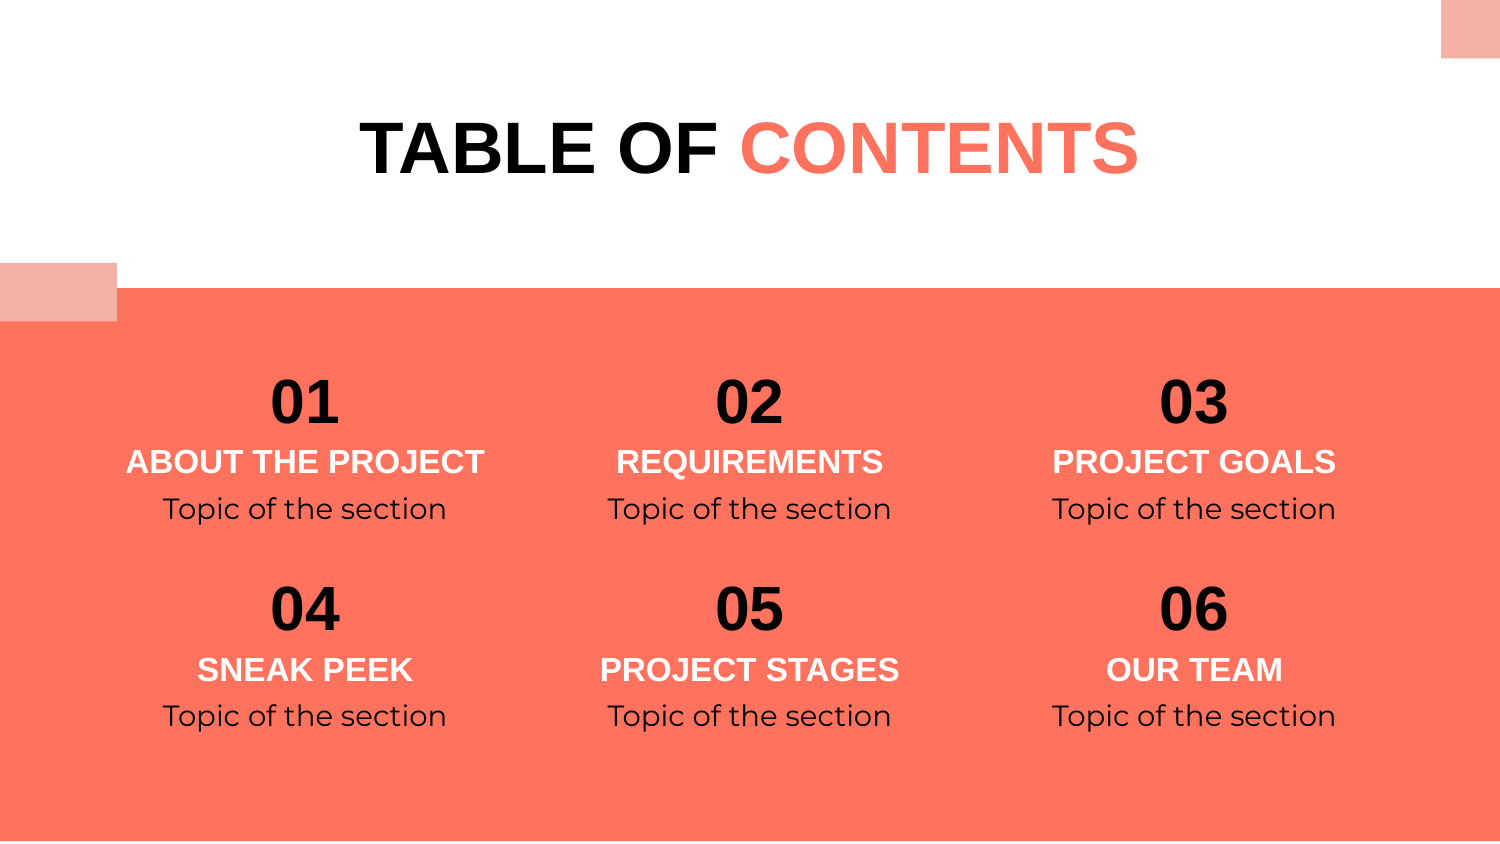

TABLE OF CONTENTS
01
02
03
# ABOUT THE PROJECT
REQUIREMENTS
PROJECT GOALS
Topic of the section
Topic of the section

Topic of the section

04
05
06
SNEAK PEEK
PROJECT STAGES
OUR TEAM
Topic of the section

Topic of the section

Topic of the section